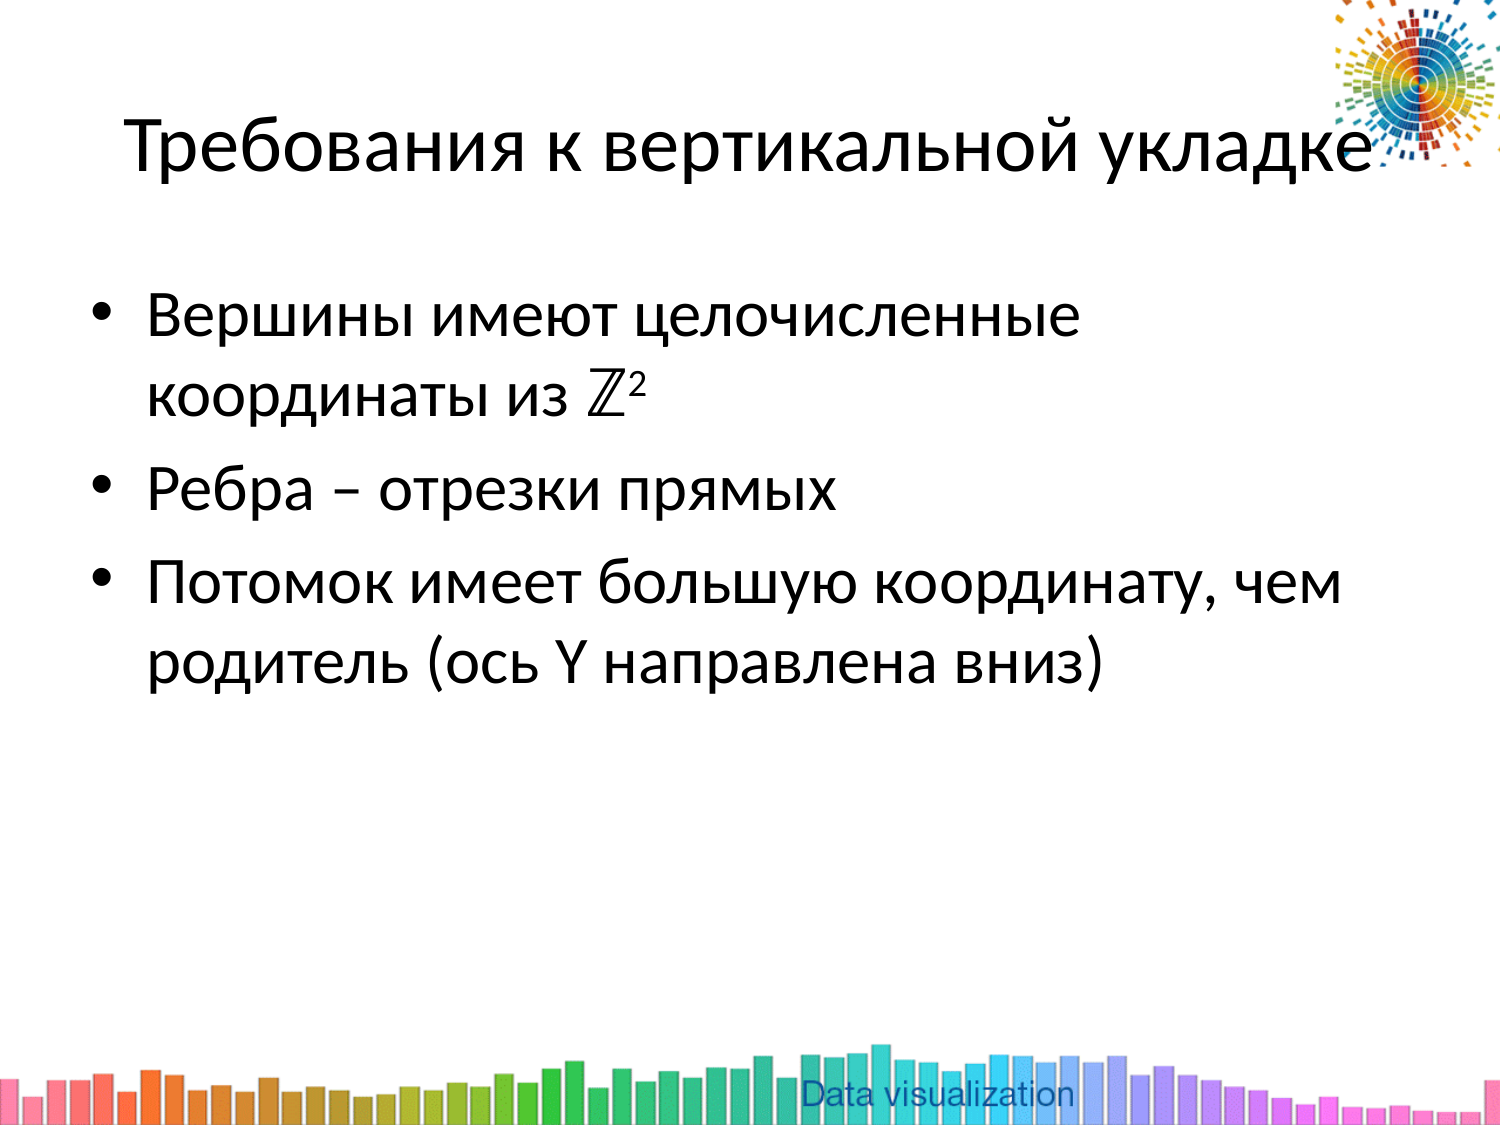

# Требования к вертикальной укладке
Вершины имеют целочисленные координаты из ℤ2
Ребра – отрезки прямых
Потомок имеет большую координату, чем родитель (ось Y направлена вниз)